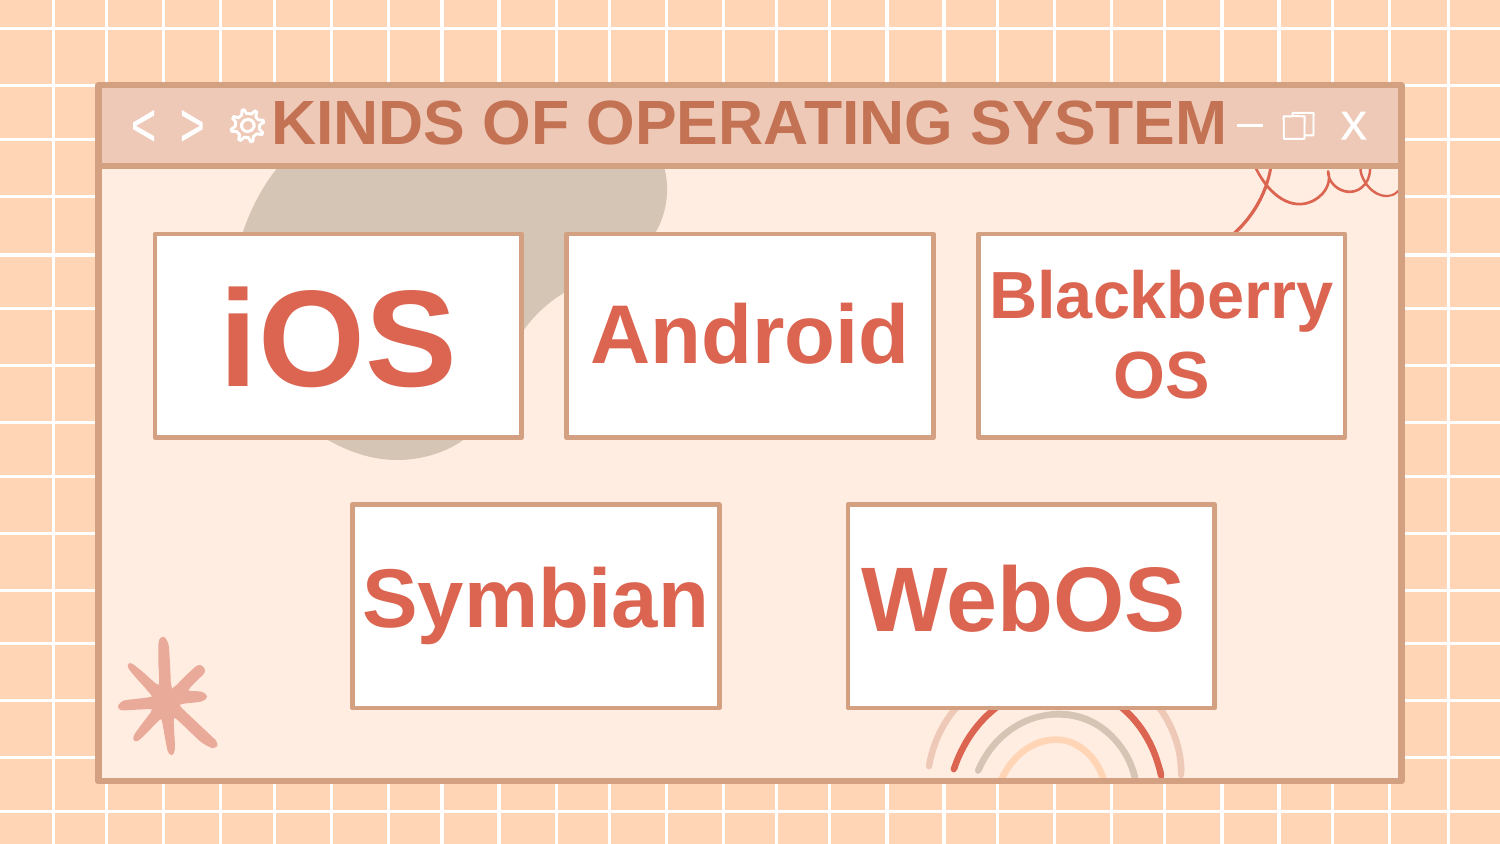

# KINDS OF OPERATING SYSTEM

Blackberry
OS
Android
iOS

WebOS
Symbian